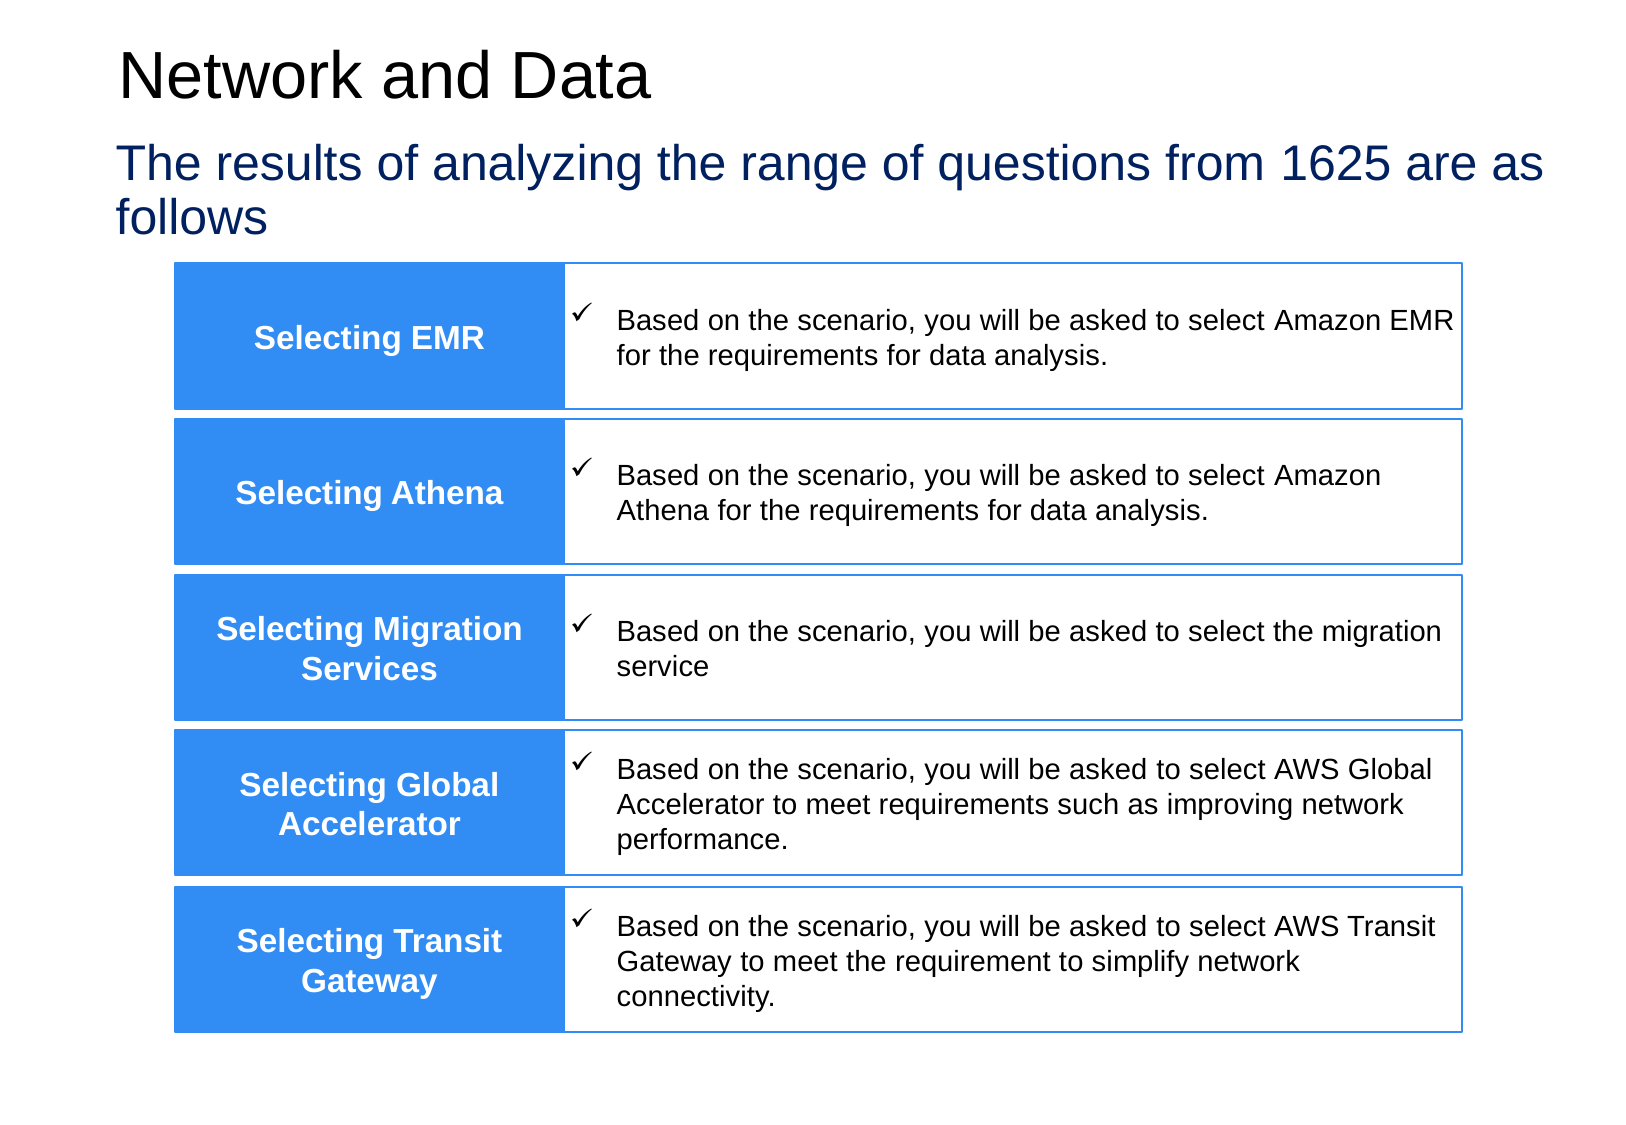

Network and Data
The results of analyzing the range of questions from 1625 are as follows
Selecting EMR
Based on the scenario, you will be asked to select Amazon EMR for the requirements for data analysis.
Selecting Athena
Based on the scenario, you will be asked to select Amazon Athena for the requirements for data analysis.
Selecting Migration Services
Based on the scenario, you will be asked to select the migration service
Selecting Global Accelerator
Based on the scenario, you will be asked to select AWS Global Accelerator to meet requirements such as improving network performance.
Selecting Transit Gateway
Based on the scenario, you will be asked to select AWS Transit Gateway to meet the requirement to simplify network connectivity.